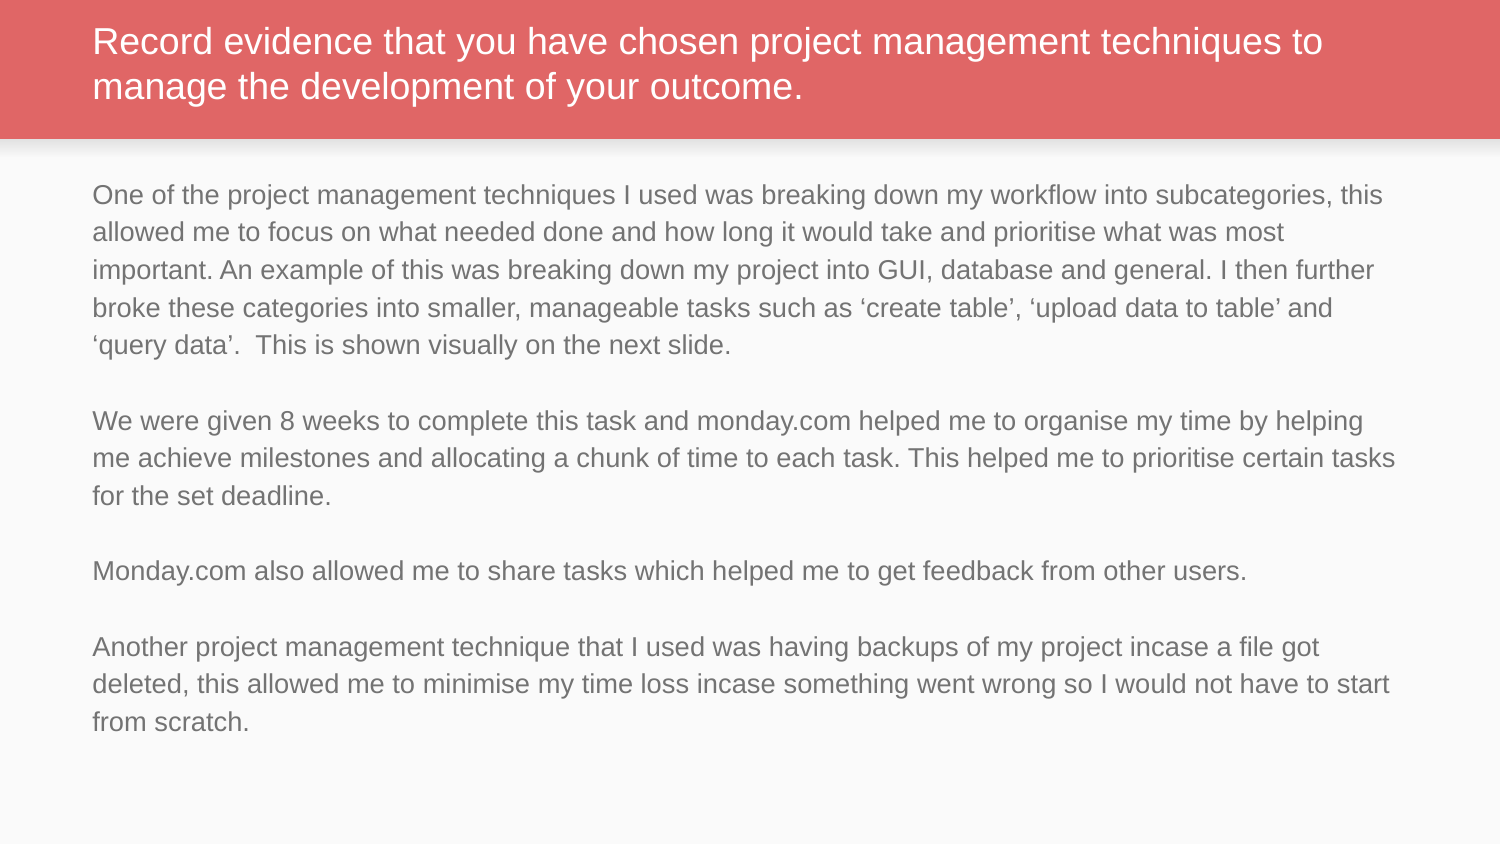

# Record evidence that you have chosen project management techniques to manage the development of your outcome.
One of the project management techniques I used was breaking down my workflow into subcategories, this allowed me to focus on what needed done and how long it would take and prioritise what was most important. An example of this was breaking down my project into GUI, database and general. I then further broke these categories into smaller, manageable tasks such as ‘create table’, ‘upload data to table’ and ‘query data’.  This is shown visually on the next slide.

We were given 8 weeks to complete this task and monday.com helped me to organise my time by helping me achieve milestones and allocating a chunk of time to each task. This helped me to prioritise certain tasks for the set deadline.

Monday.com also allowed me to share tasks which helped me to get feedback from other users.

Another project management technique that I used was having backups of my project incase a file got deleted, this allowed me to minimise my time loss incase something went wrong so I would not have to start from scratch.